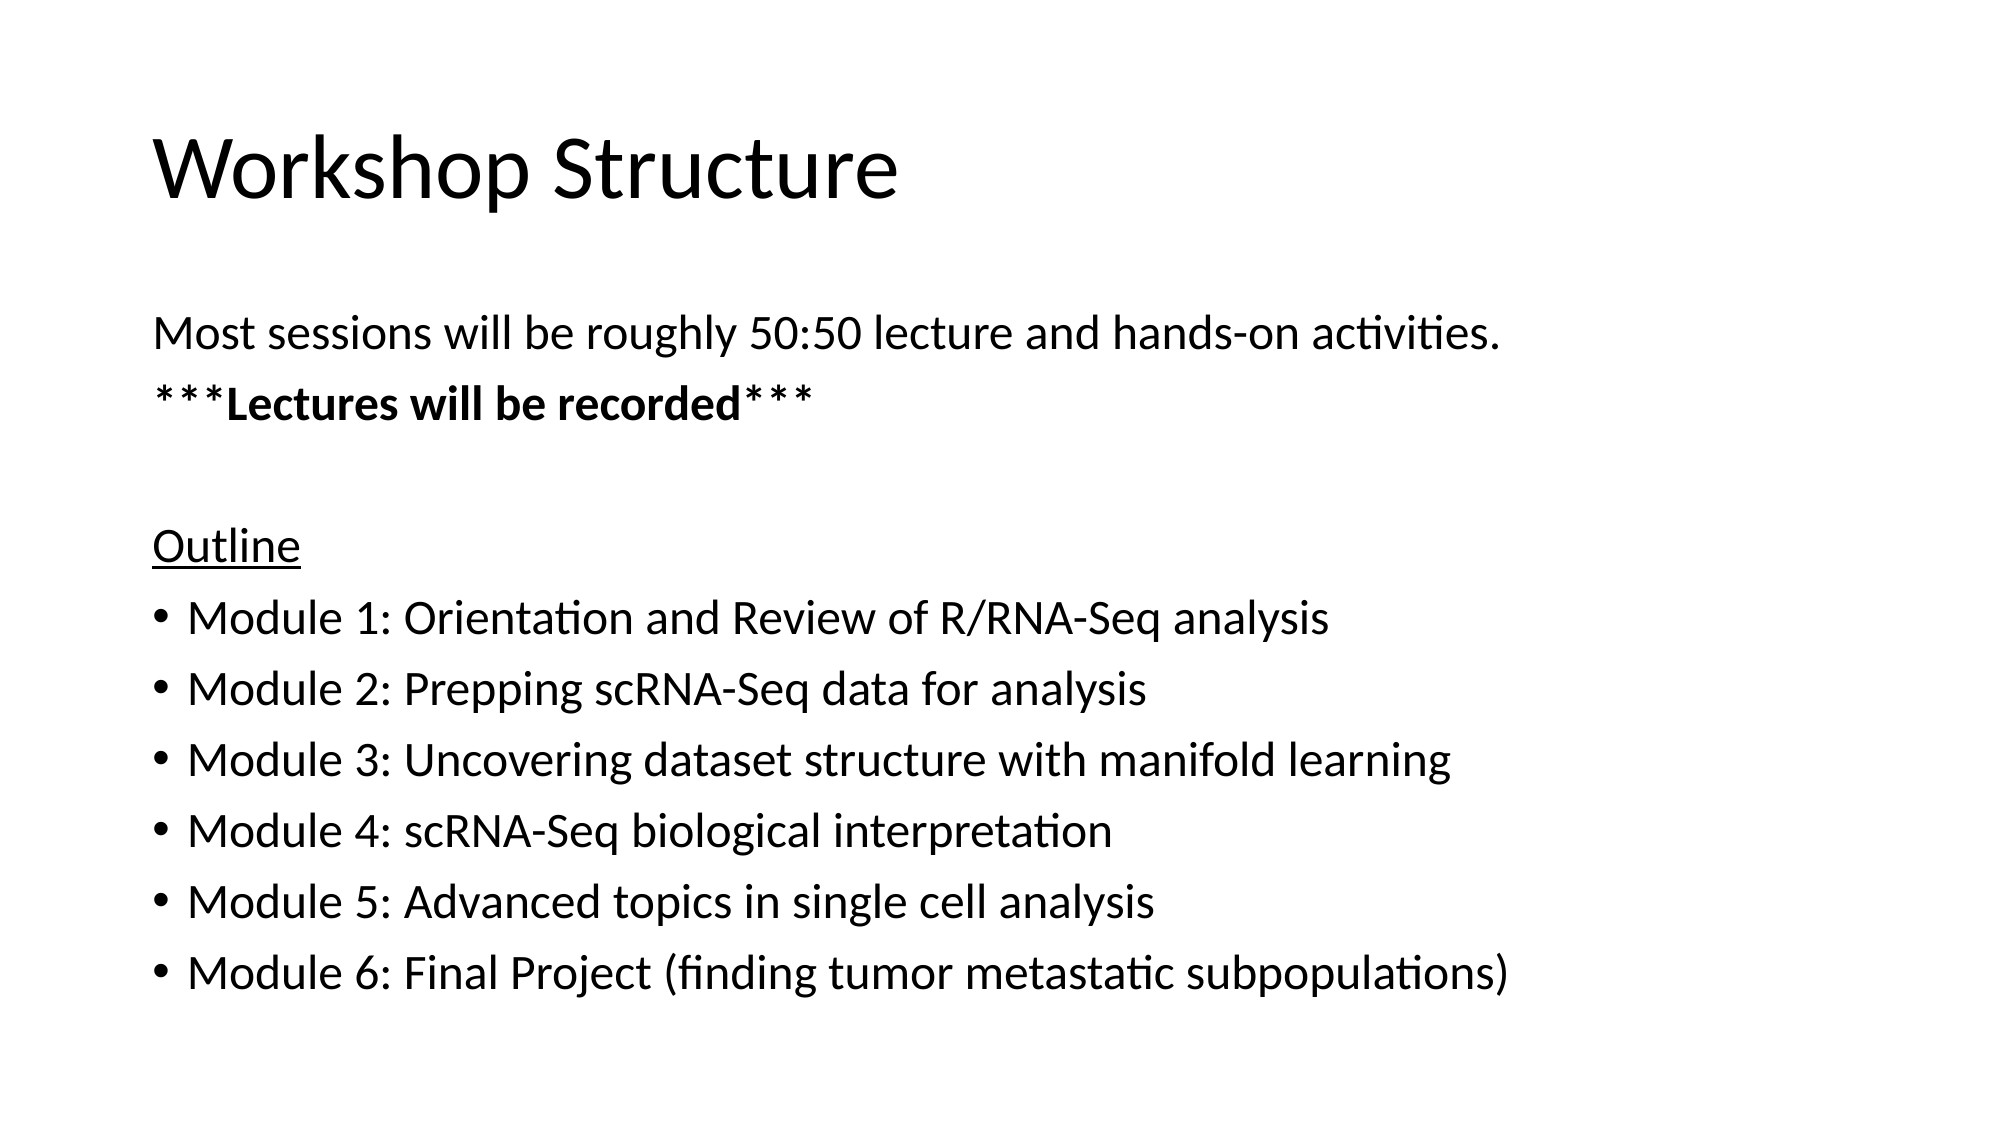

# Workshop Structure
Most sessions will be roughly 50:50 lecture and hands-on activities.
***Lectures will be recorded***

Outline
Module 1: Orientation and Review of R/RNA-Seq analysis
Module 2: Prepping scRNA-Seq data for analysis
Module 3: Uncovering dataset structure with manifold learning
Module 4: scRNA-Seq biological interpretation
Module 5: Advanced topics in single cell analysis
Module 6: Final Project (finding tumor metastatic subpopulations)